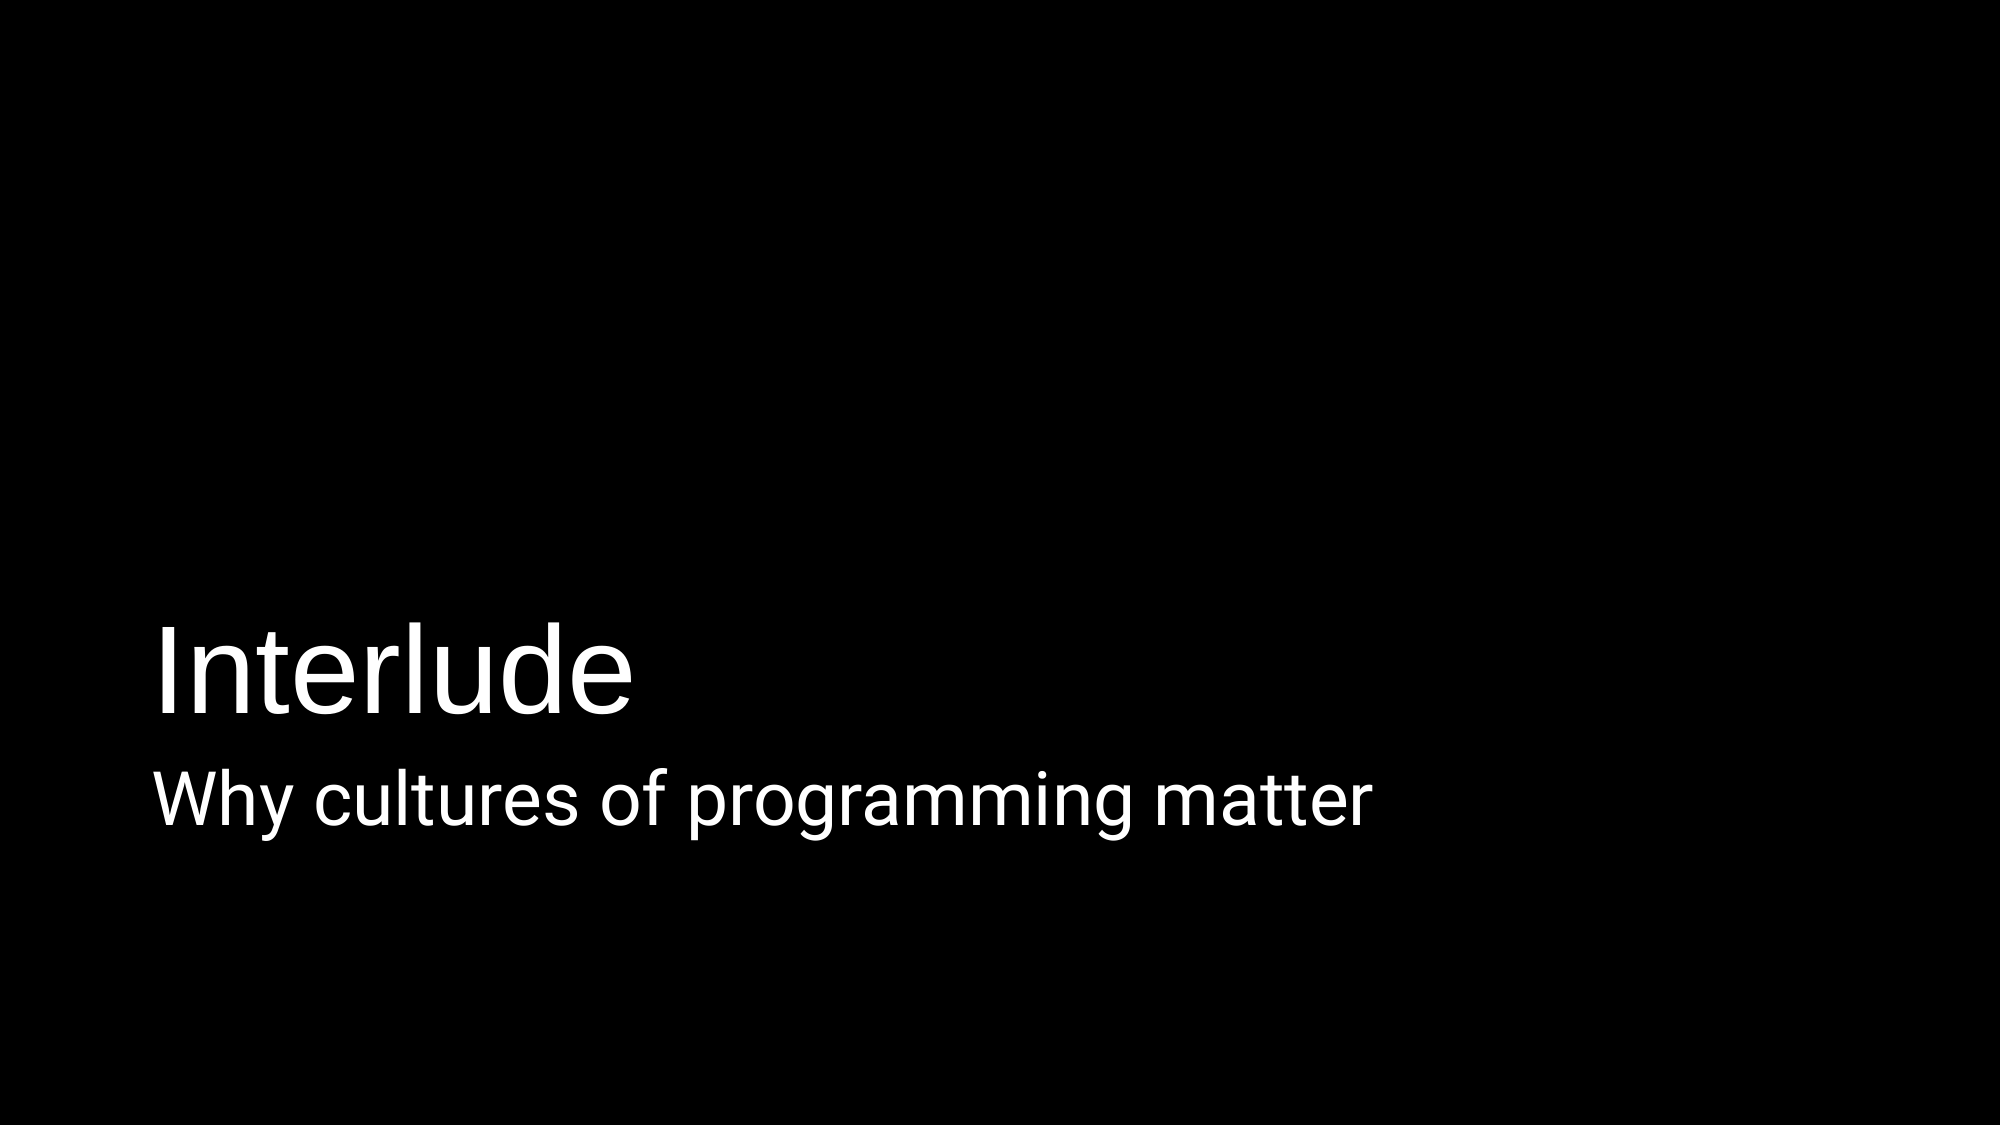

# Interlude
Why cultures of programming matter